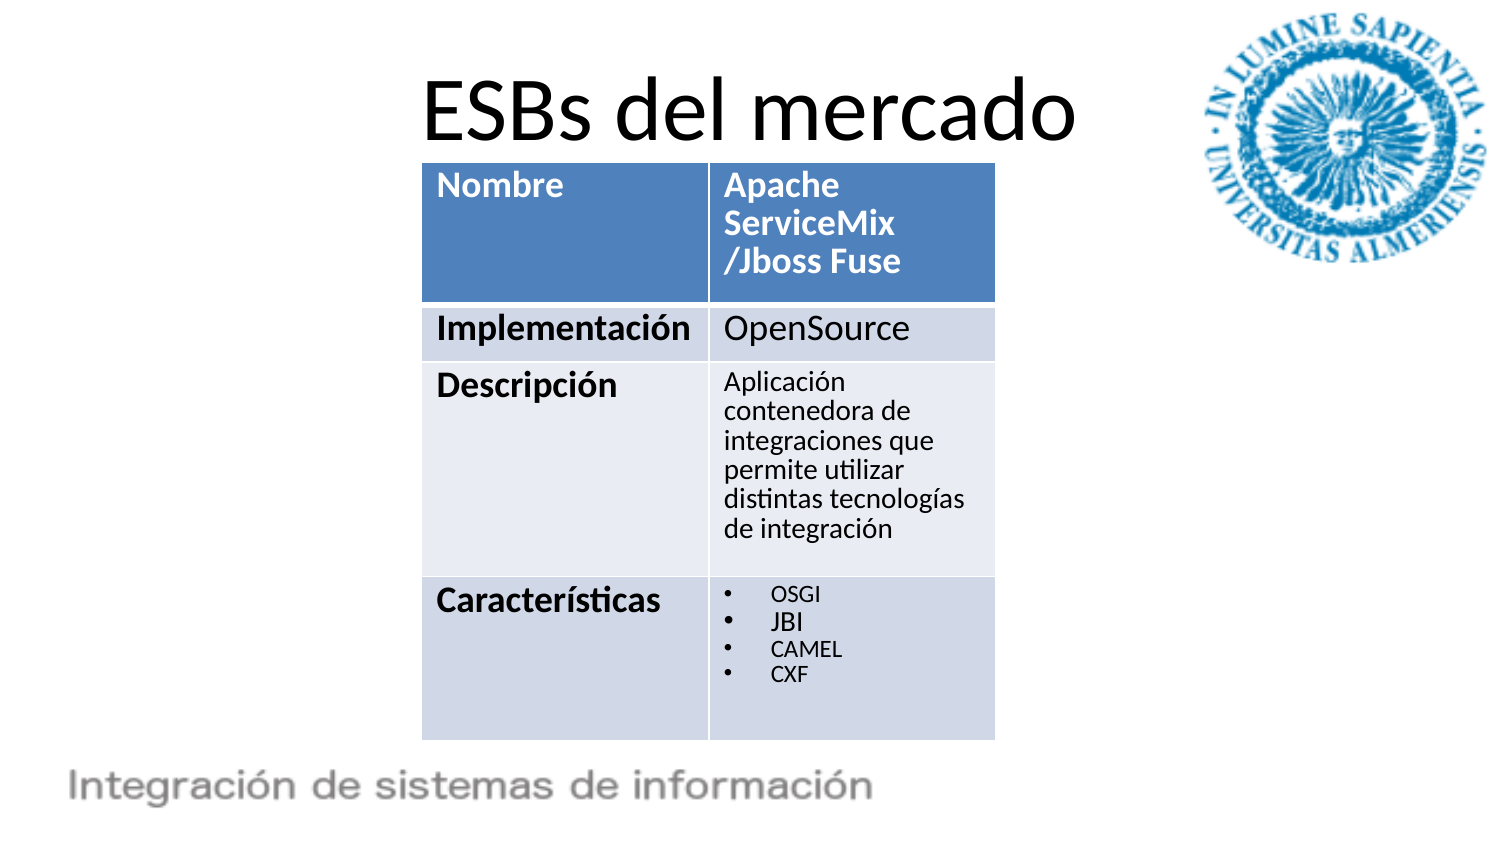

# ESBs del mercado
| Nombre | Apache ServiceMix /Jboss Fuse |
| --- | --- |
| Implementación | OpenSource |
| Descripción | Aplicación contenedora de integraciones que permite utilizar distintas tecnologías de integración |
| Características | OSGI JBI CAMEL CXF |